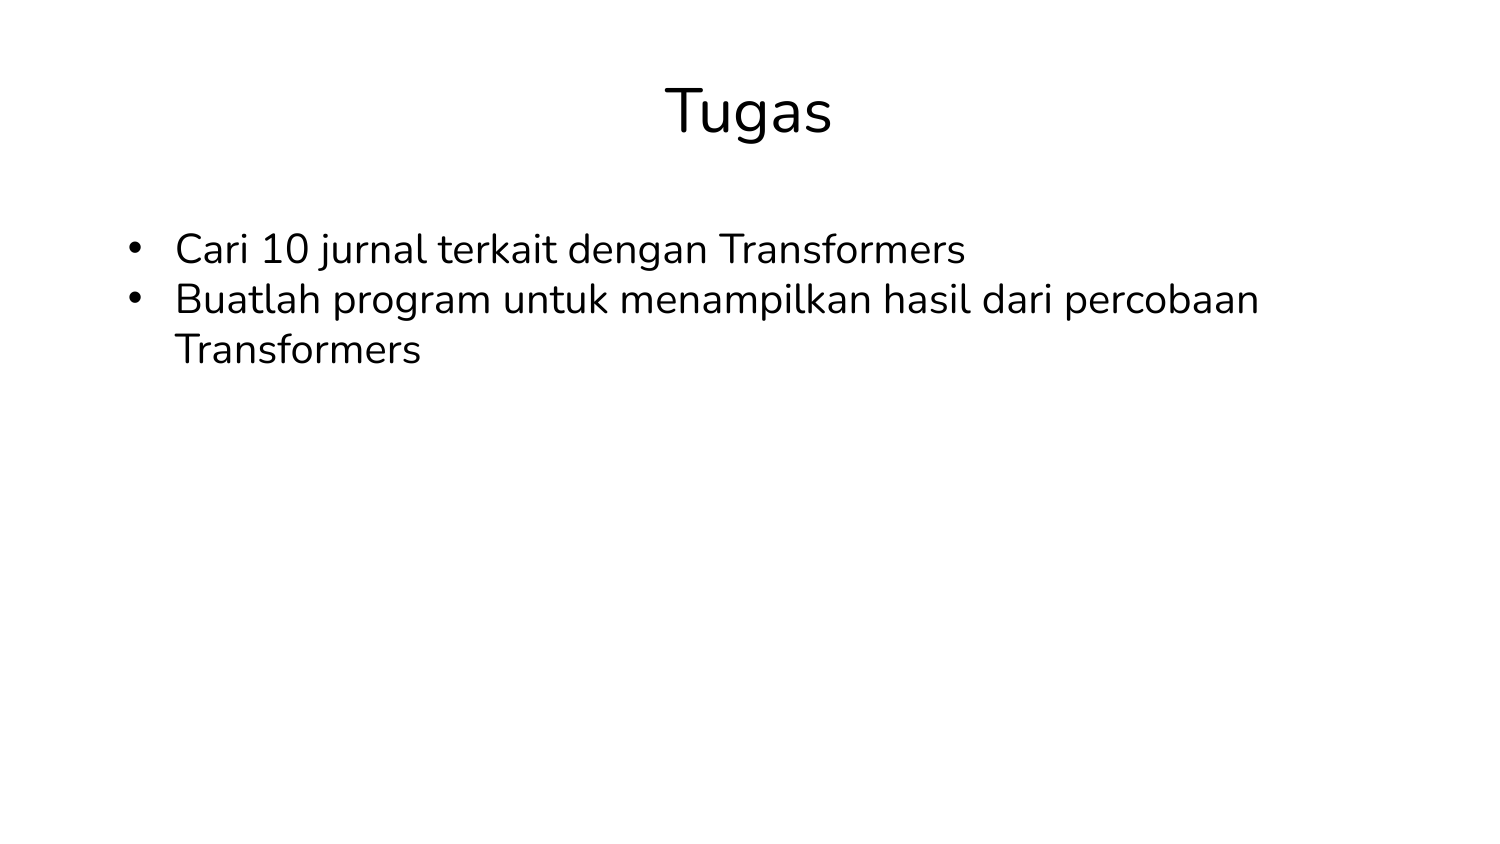

# Tugas
Cari 10 jurnal terkait dengan Transformers
Buatlah program untuk menampilkan hasil dari percobaan Transformers